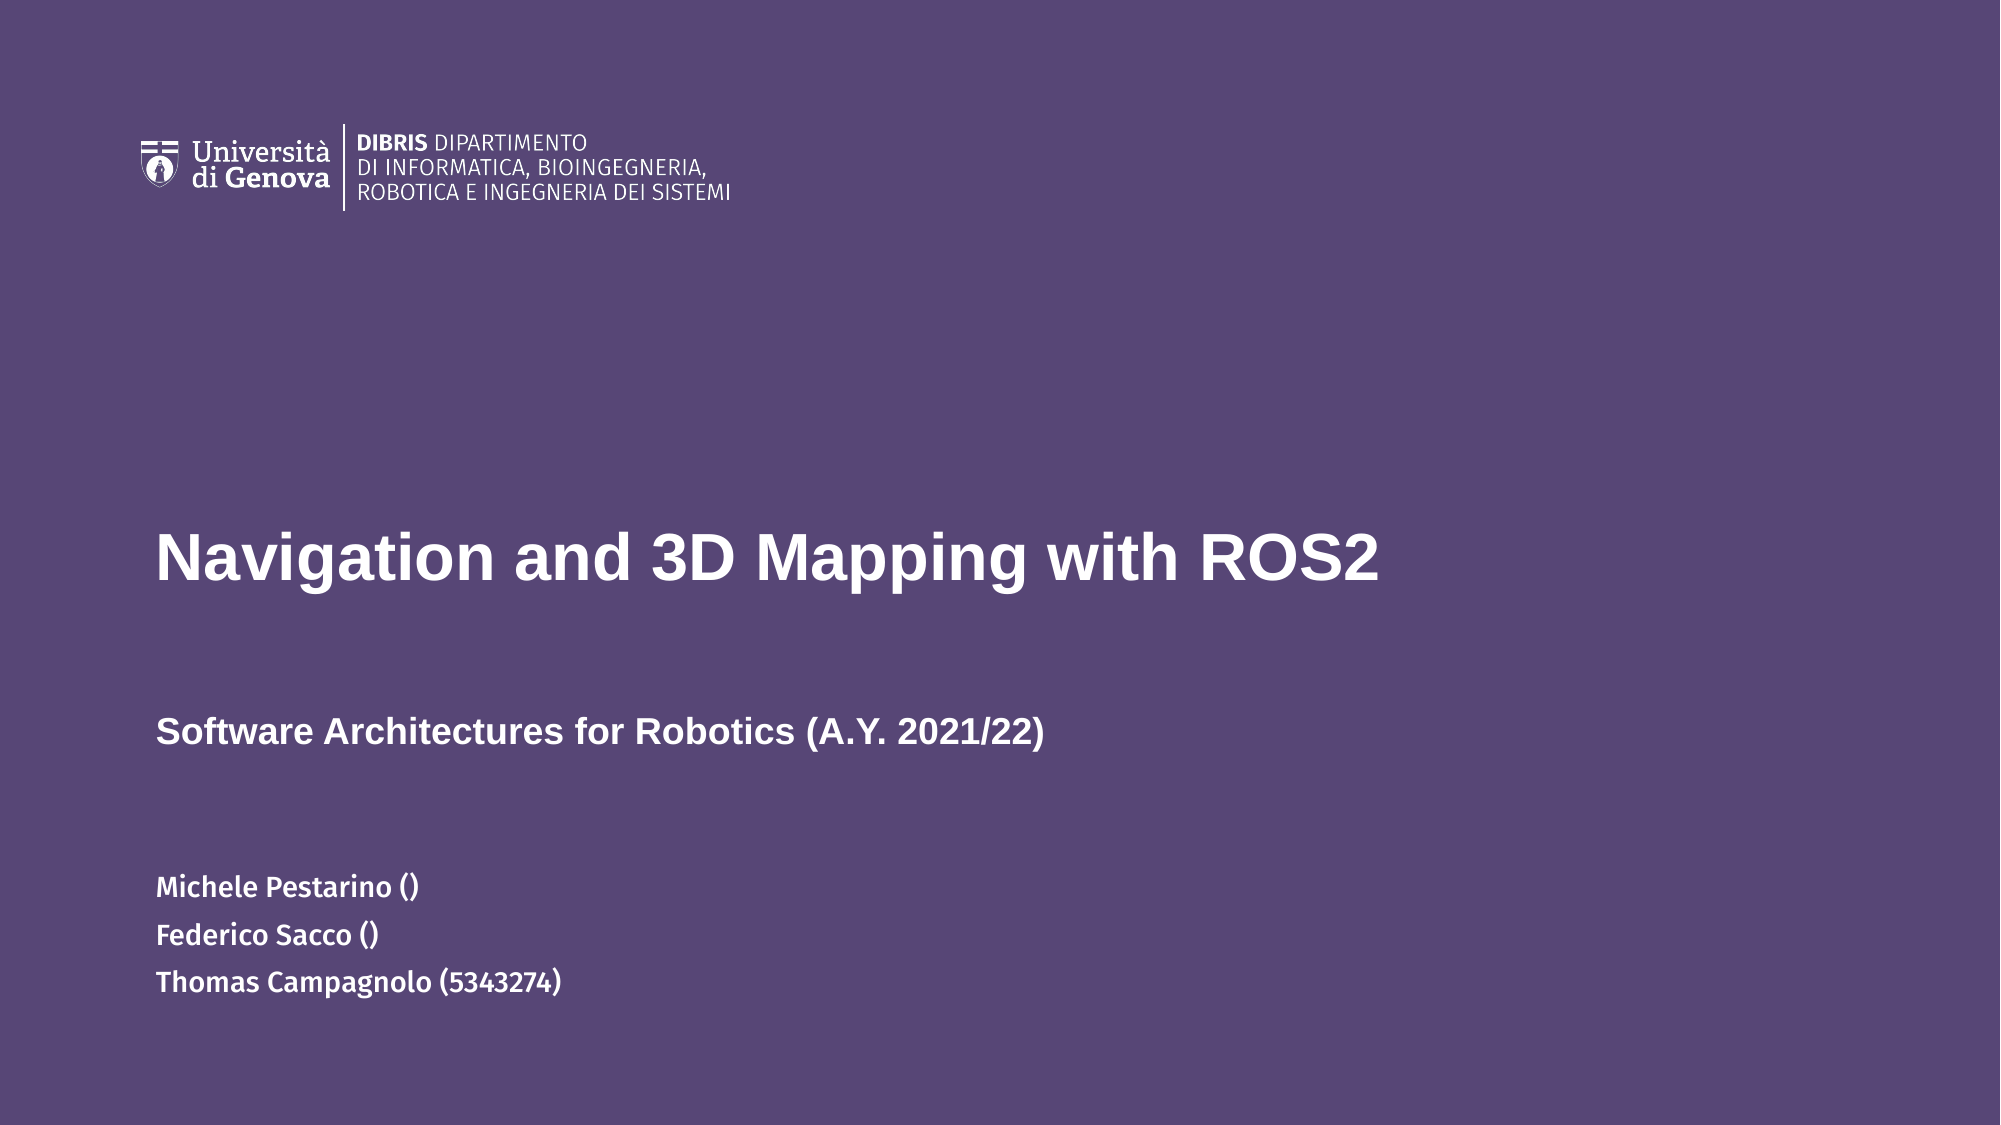

# Navigation and 3D Mapping with ROS2
Software Architectures for Robotics (A.Y. 2021/22)
Michele Pestarino ()
Federico Sacco ()
Thomas Campagnolo (5343274)